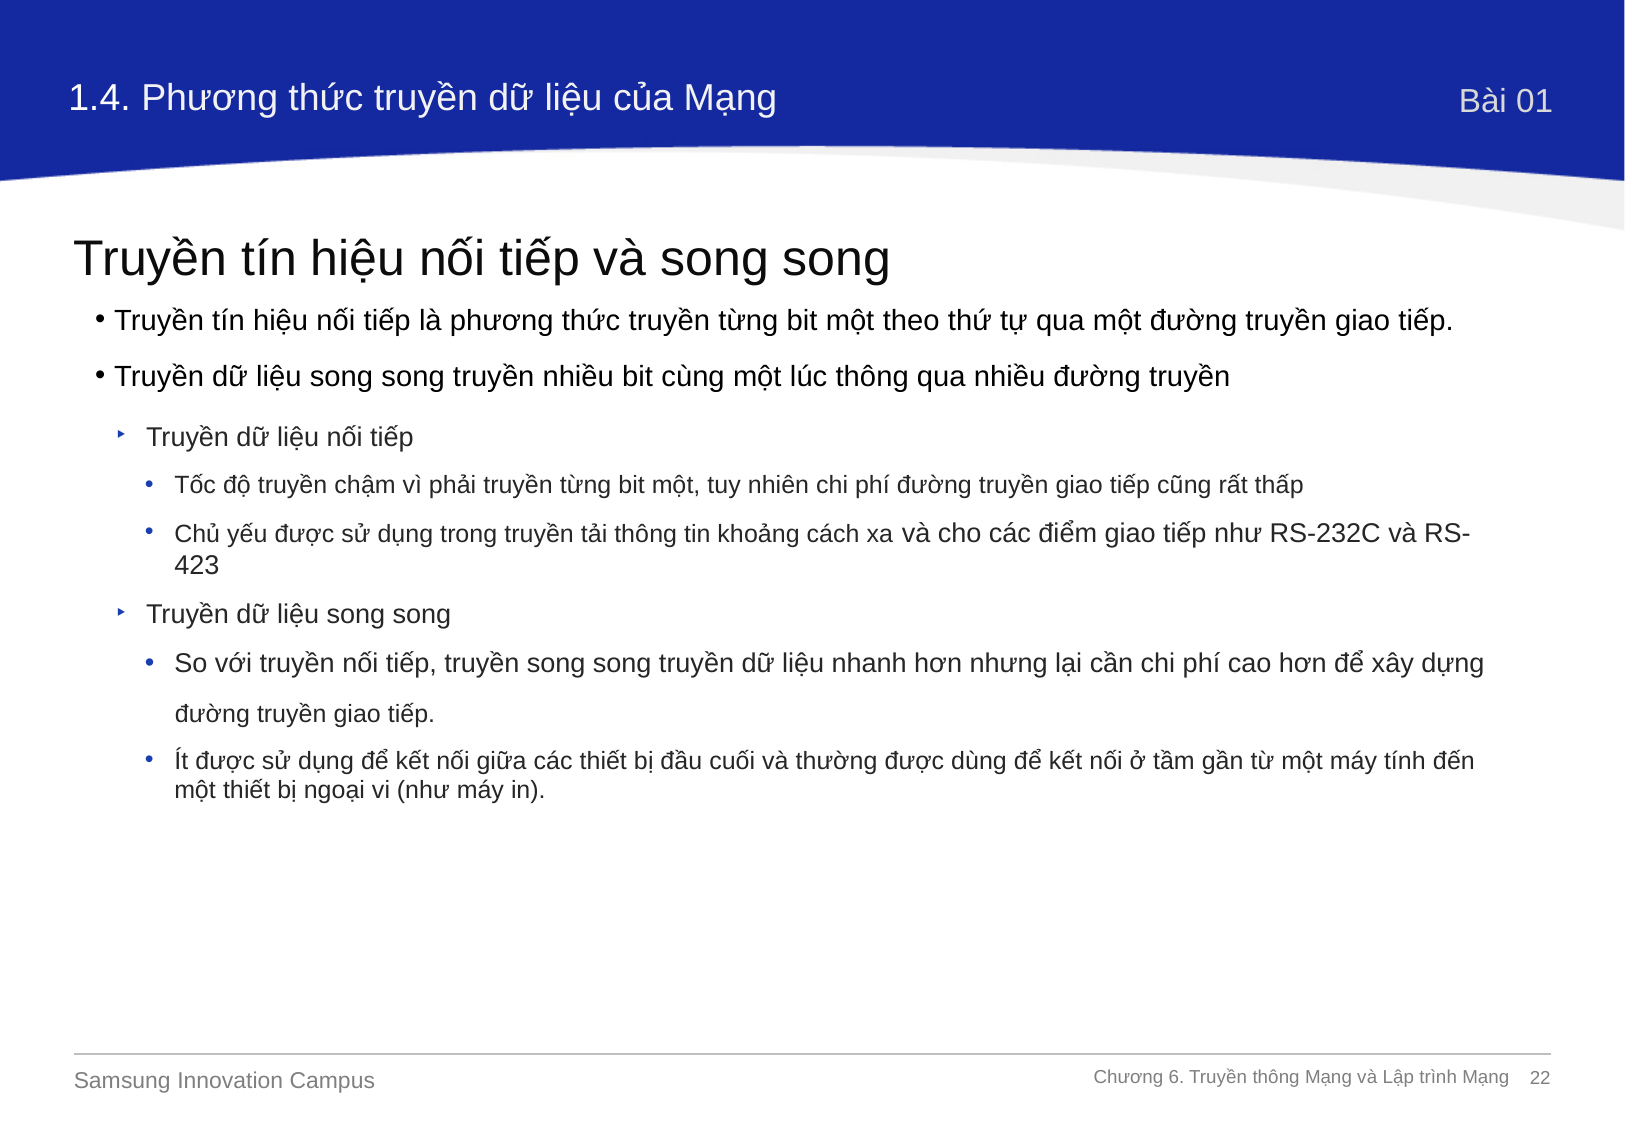

1.4. Phương thức truyền dữ liệu của Mạng
Bài 01
Truyền tín hiệu nối tiếp và song song
Truyền tín hiệu nối tiếp là phương thức truyền từng bit một theo thứ tự qua một đường truyền giao tiếp.
Truyền dữ liệu song song truyền nhiều bit cùng một lúc thông qua nhiều đường truyền
Truyền dữ liệu nối tiếp
Tốc độ truyền chậm vì phải truyền từng bit một, tuy nhiên chi phí đường truyền giao tiếp cũng rất thấp
Chủ yếu được sử dụng trong truyền tải thông tin khoảng cách xa và cho các điểm giao tiếp như RS-232C và RS-423
Truyền dữ liệu song song
So với truyền nối tiếp, truyền song song truyền dữ liệu nhanh hơn nhưng lại cần chi phí cao hơn để xây dựng
    đường truyền giao tiếp.
Ít được sử dụng để kết nối giữa các thiết bị đầu cuối và thường được dùng để kết nối ở tầm gần từ một máy tính đến một thiết bị ngoại vi (như máy in).